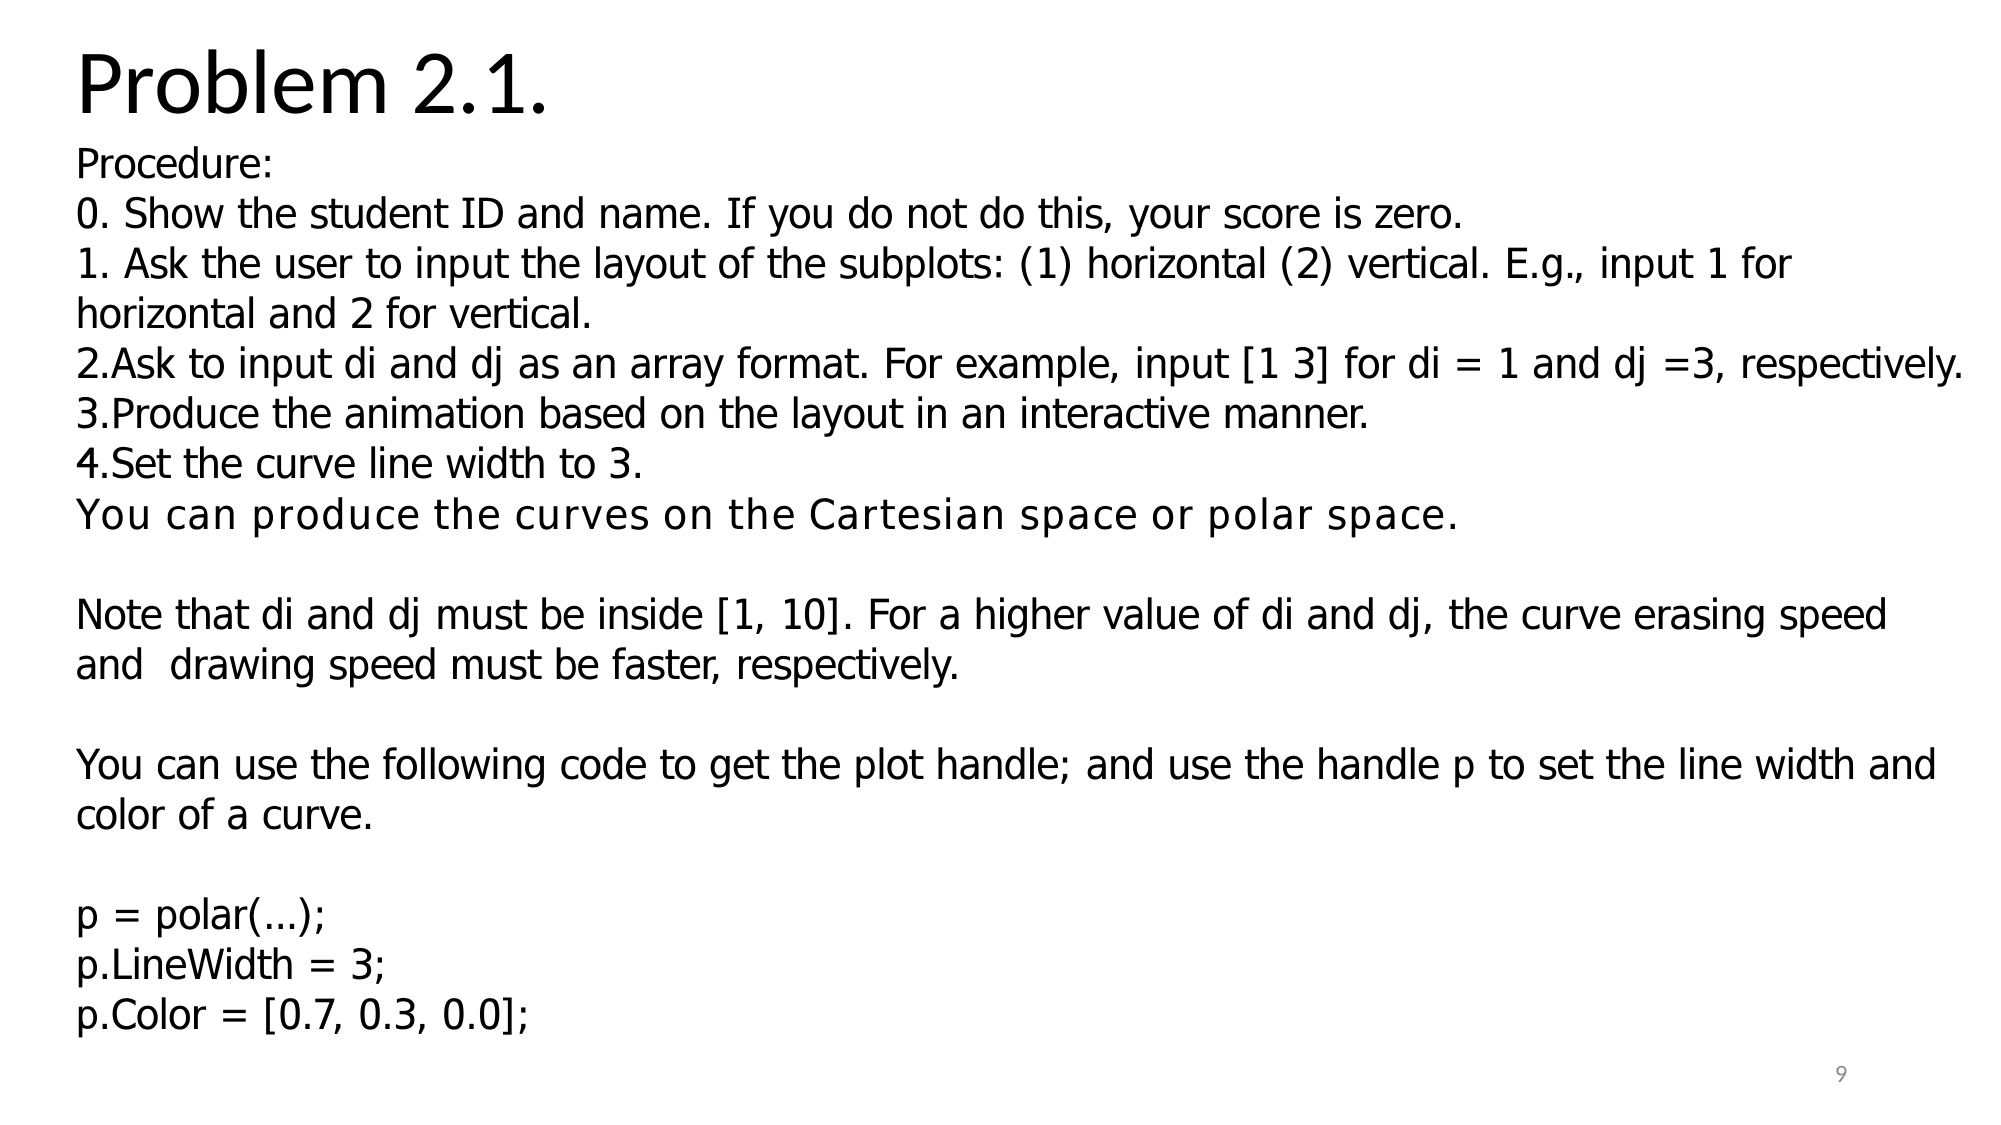

# Problem 2.1.
Procedure:
0. Show the student ID and name. If you do not do this, your score is zero.
1. Ask the user to input the layout of the subplots: (1) horizontal (2) vertical. E.g., input 1 for horizontal and 2 for vertical.
2.Ask to input di and dj as an array format. For example, input [1 3] for di = 1 and dj =3, respectively.
3.Produce the animation based on the layout in an interactive manner.
4.Set the curve line width to 3.
You can produce the curves on the Cartesian space or polar space.

Note that di and dj must be inside [1, 10]. For a higher value of di and dj, the curve erasing speed and  drawing speed must be faster, respectively.

You can use the following code to get the plot handle; and use the handle p to set the line width and color of a curve.

p = polar(…);
p.LineWidth = 3;
p.Color = [0.7, 0.3, 0.0];
9